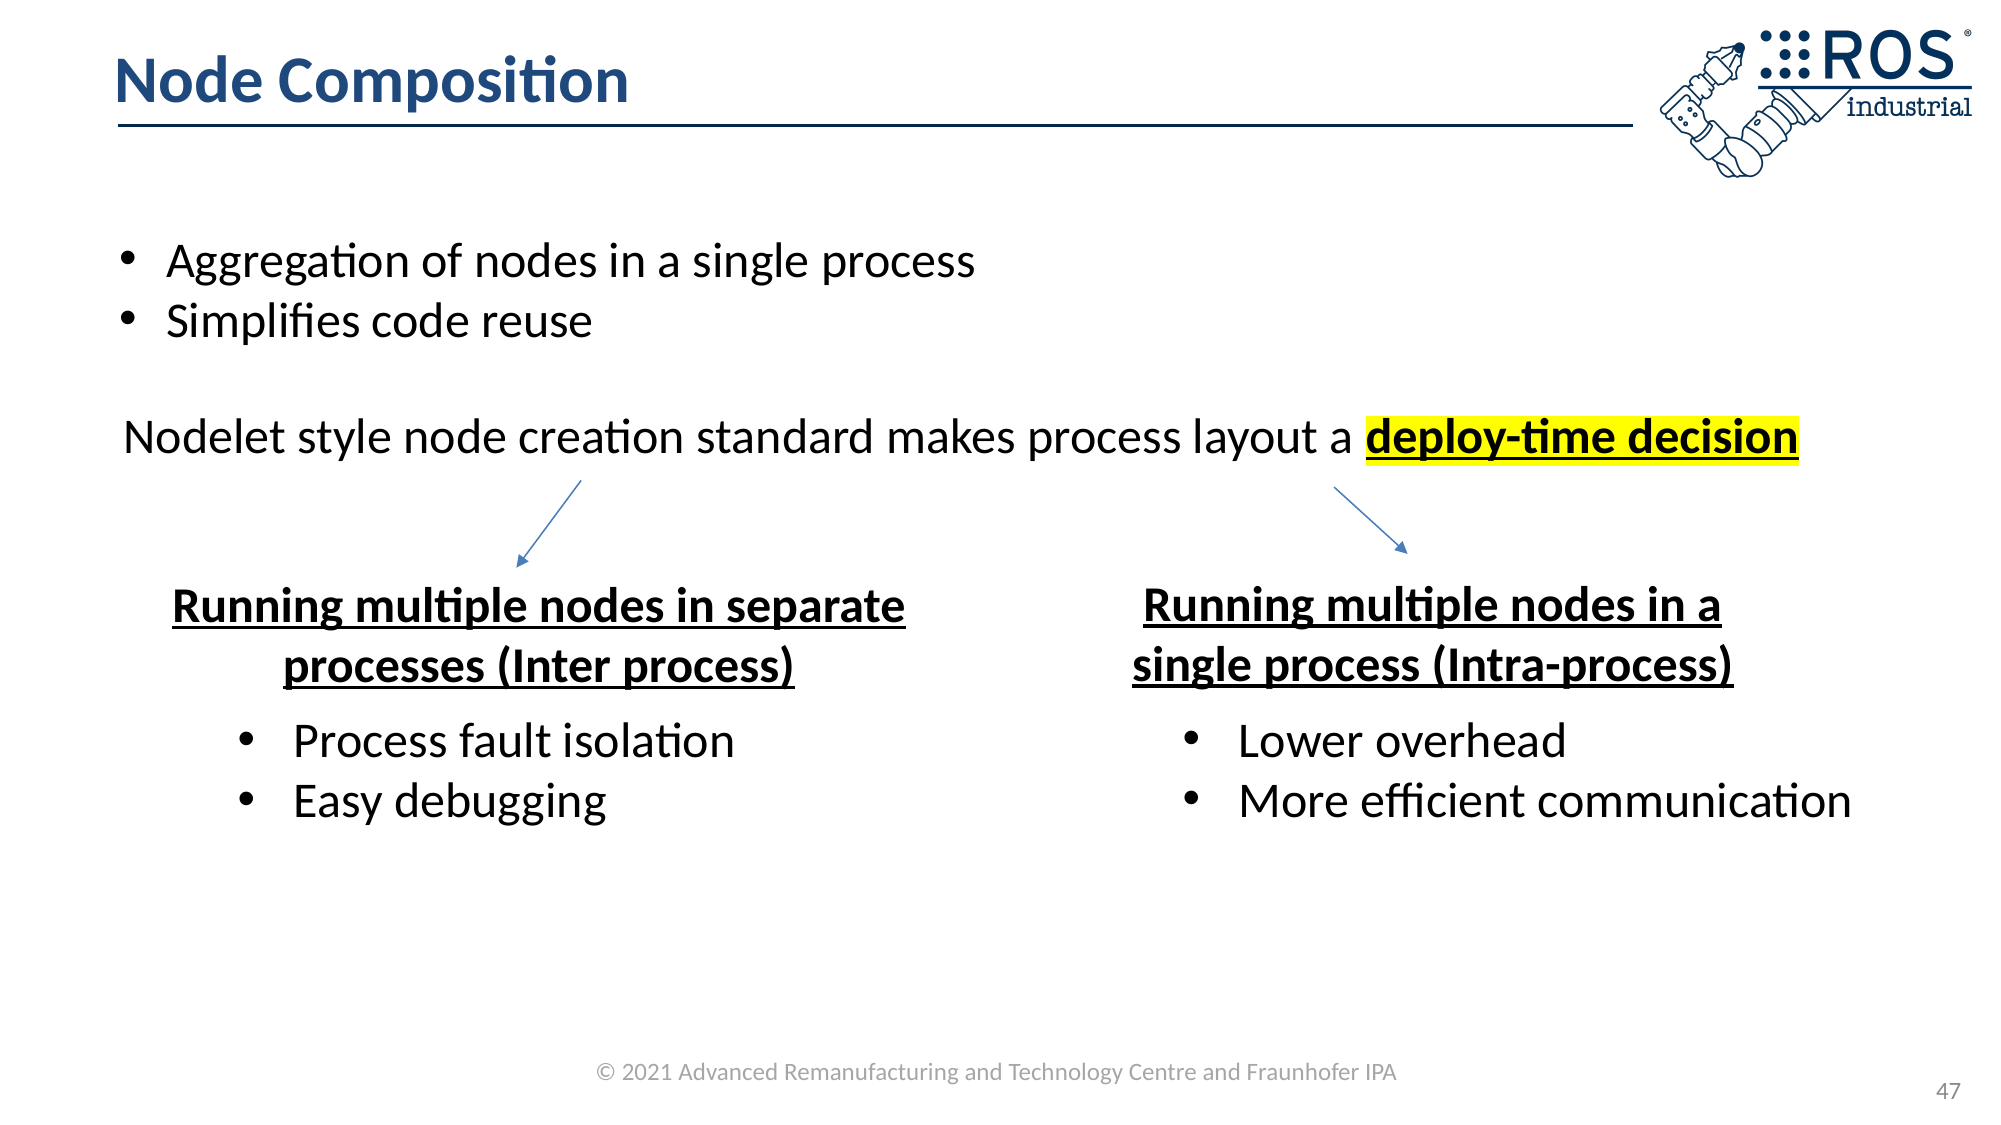

# Node Composition
Aggregation of nodes in a single process
Simplifies code reuse
Nodelet style node creation standard makes process layout a deploy-time decision
Running multiple nodes in a single process (Intra-process)
Running multiple nodes in separate processes (Inter process)
Lower overhead
More efficient communication
Process fault isolation
Easy debugging
47